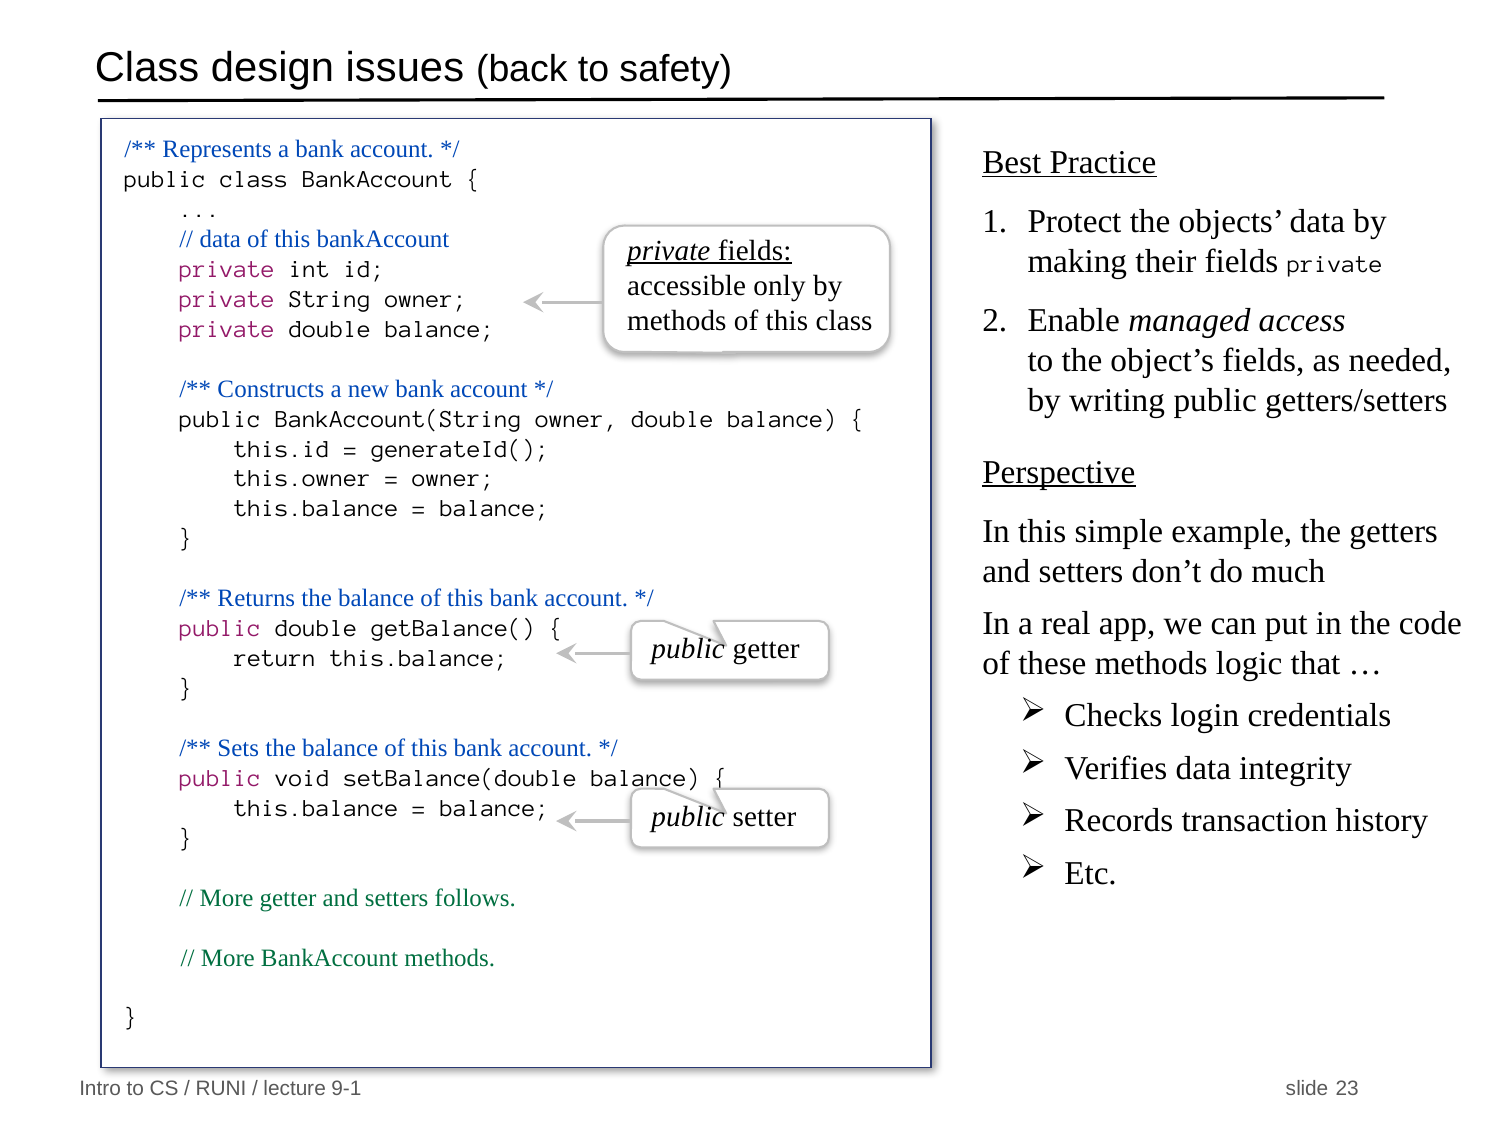

# Class design issues (back to safety)

/** Represents a bank account. */
public class BankAccount {
    ...
    // data of this bankAccount
    private int id;
    private String owner;
    private double balance;

    /** Constructs a new bank account */
    public BankAccount(String owner, double balance) {
        this.id = generateId();
        this.owner = owner;
        this.balance = balance;
    }

    /** Returns the balance of this bank account. */
    public double getBalance() {
        return this.balance;
    }

    /** Sets the balance of this bank account. */
    public void setBalance(double balance) {
        this.balance = balance;
    }

    // More getter and setters follows.

         // More BankAccount methods.

}
Best Practice
Protect the objects’ data by making their fields private
Enable managed access
to the object’s fields, as needed, by writing public getters/setters
Perspective
In this simple example, the getters and setters don’t do much
In a real app, we can put in the code of these methods logic that …
Checks login credentials
Verifies data integrity
Records transaction history
Etc.
private fields:
accessible only by methods of this class
public getter
public setter